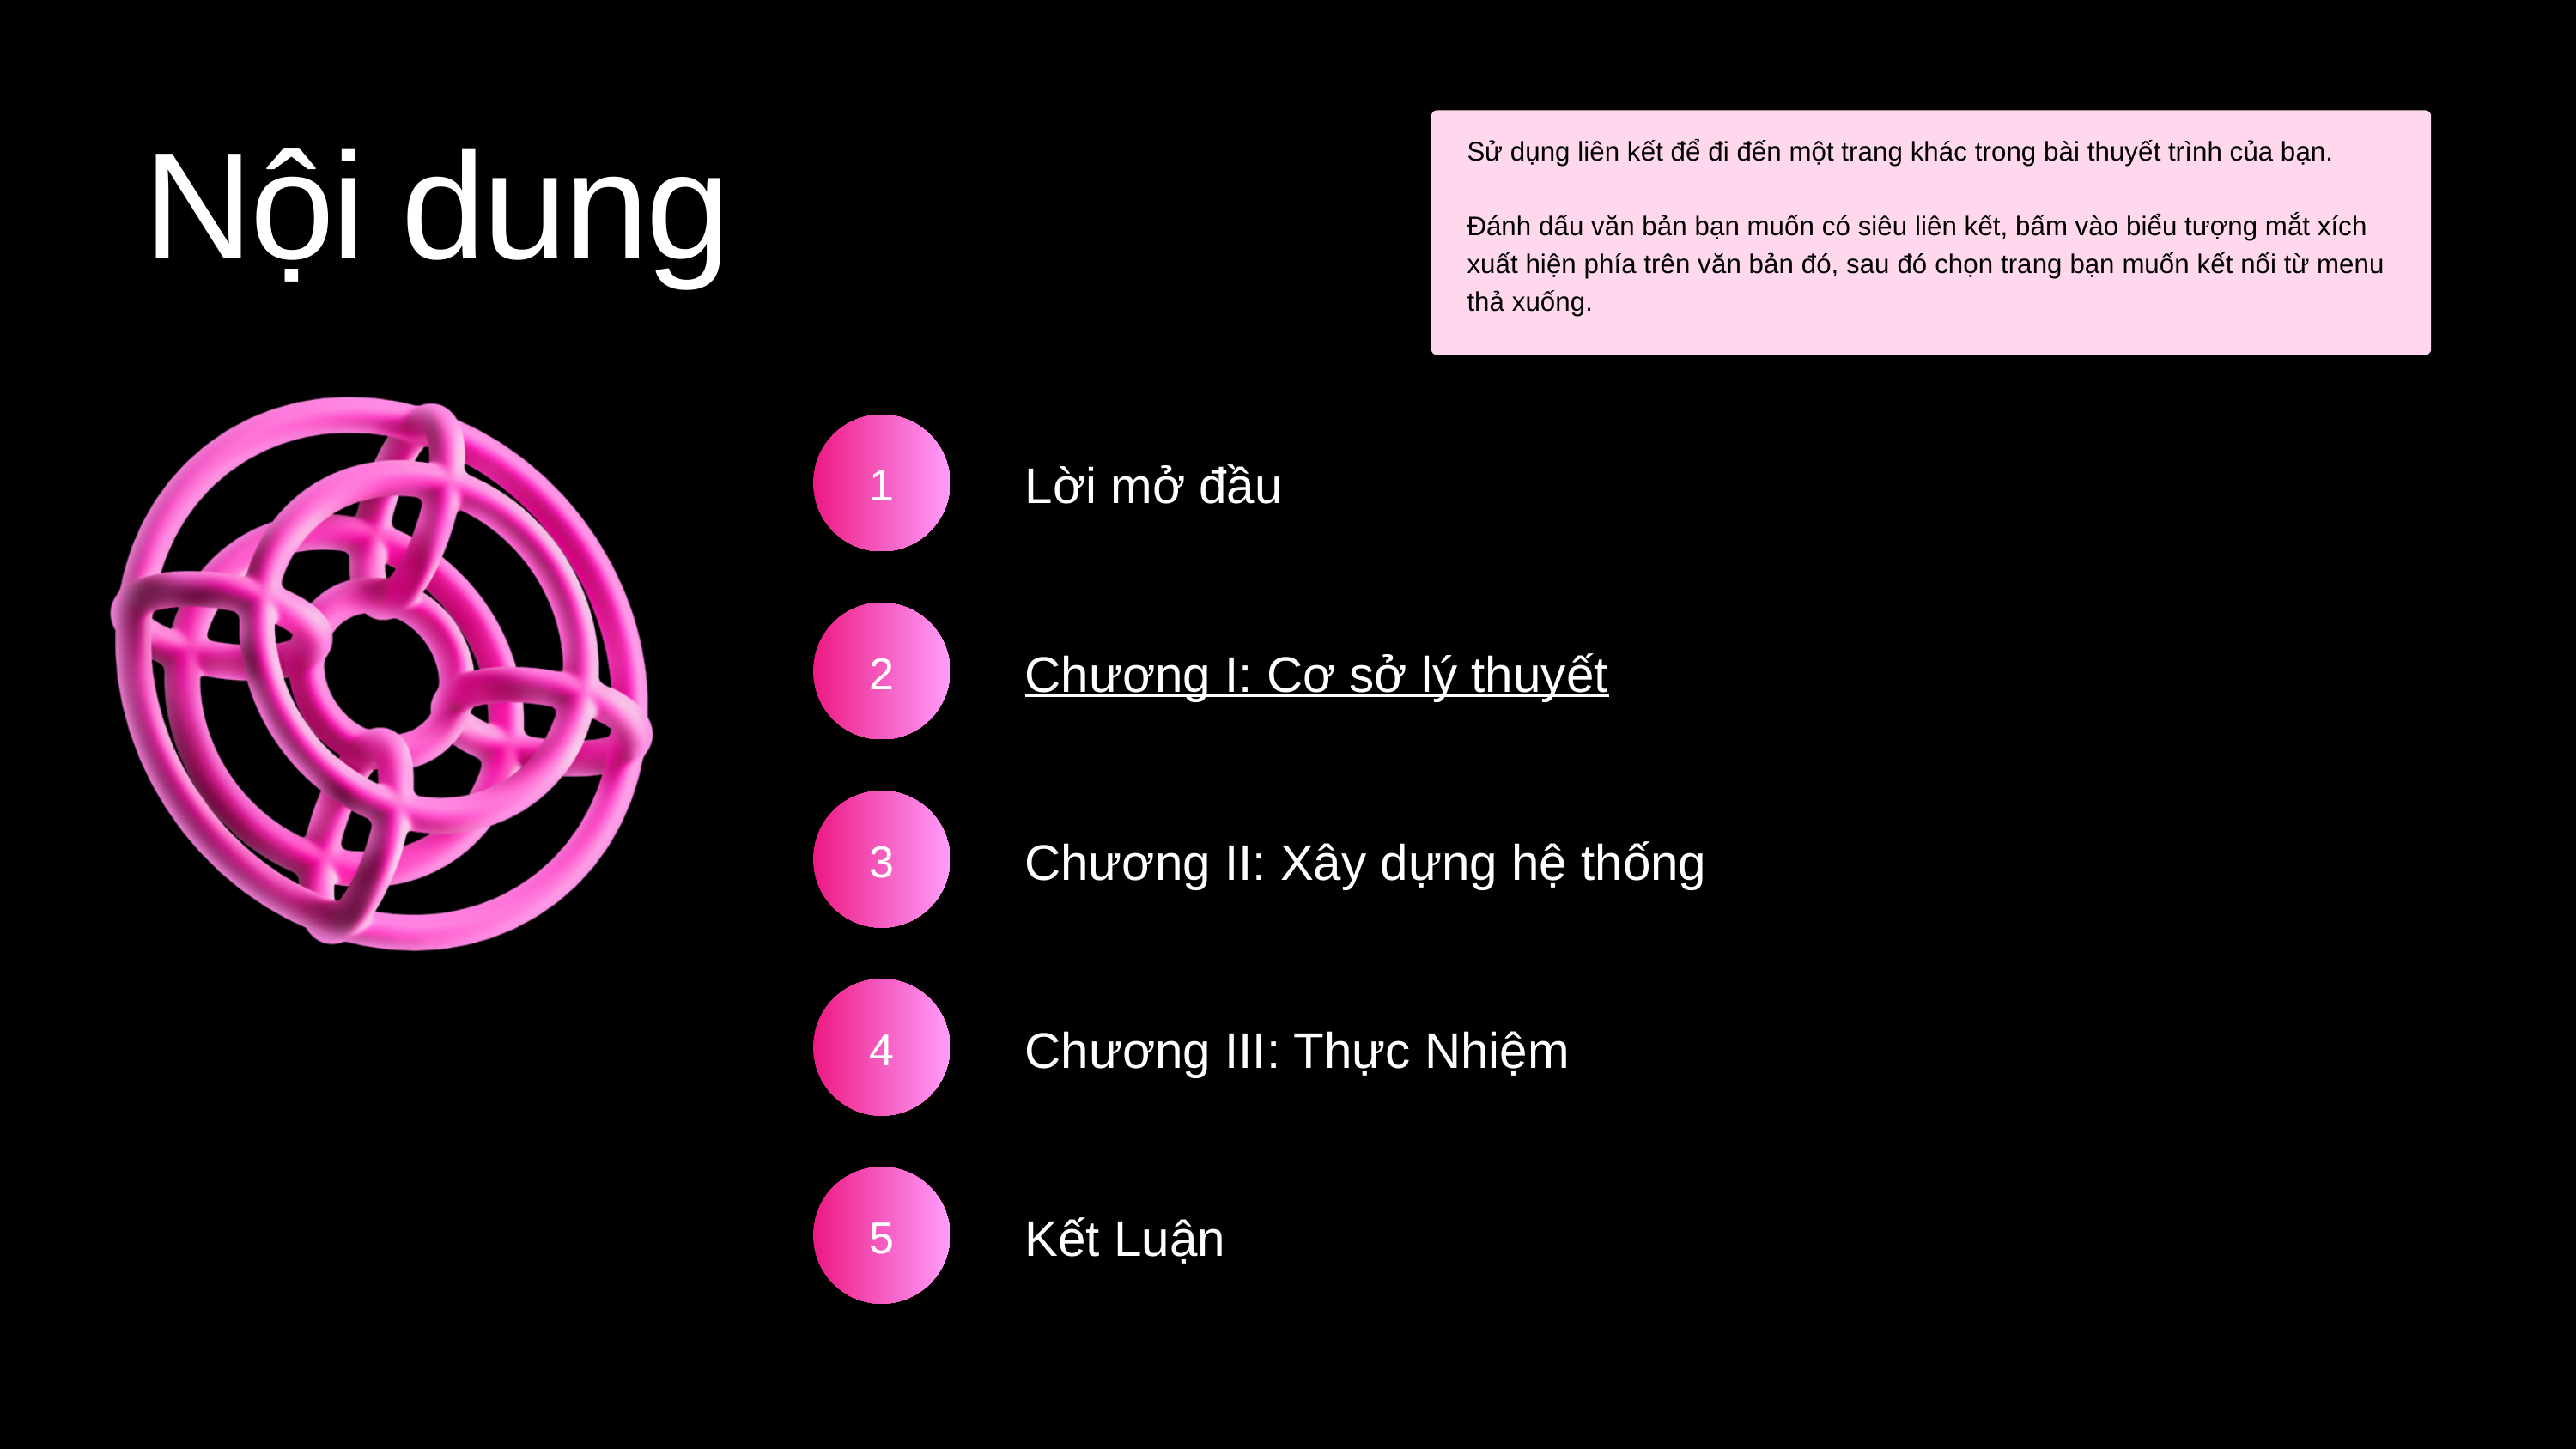

Sử dụng liên kết để đi đến một trang khác trong bài thuyết trình của bạn.

Đánh dấu văn bản bạn muốn có siêu liên kết, bấm vào biểu tượng mắt xích
xuất hiện phía trên văn bản đó, sau đó chọn trang bạn muốn kết nối từ menu thả xuống.
Nội dung

1
Lời mở đầu

2
Chương I: Cơ sở lý thuyết

3
Chương II: Xây dựng hệ thống

4
Chương III: Thực Nhiệm

5
Kết Luận